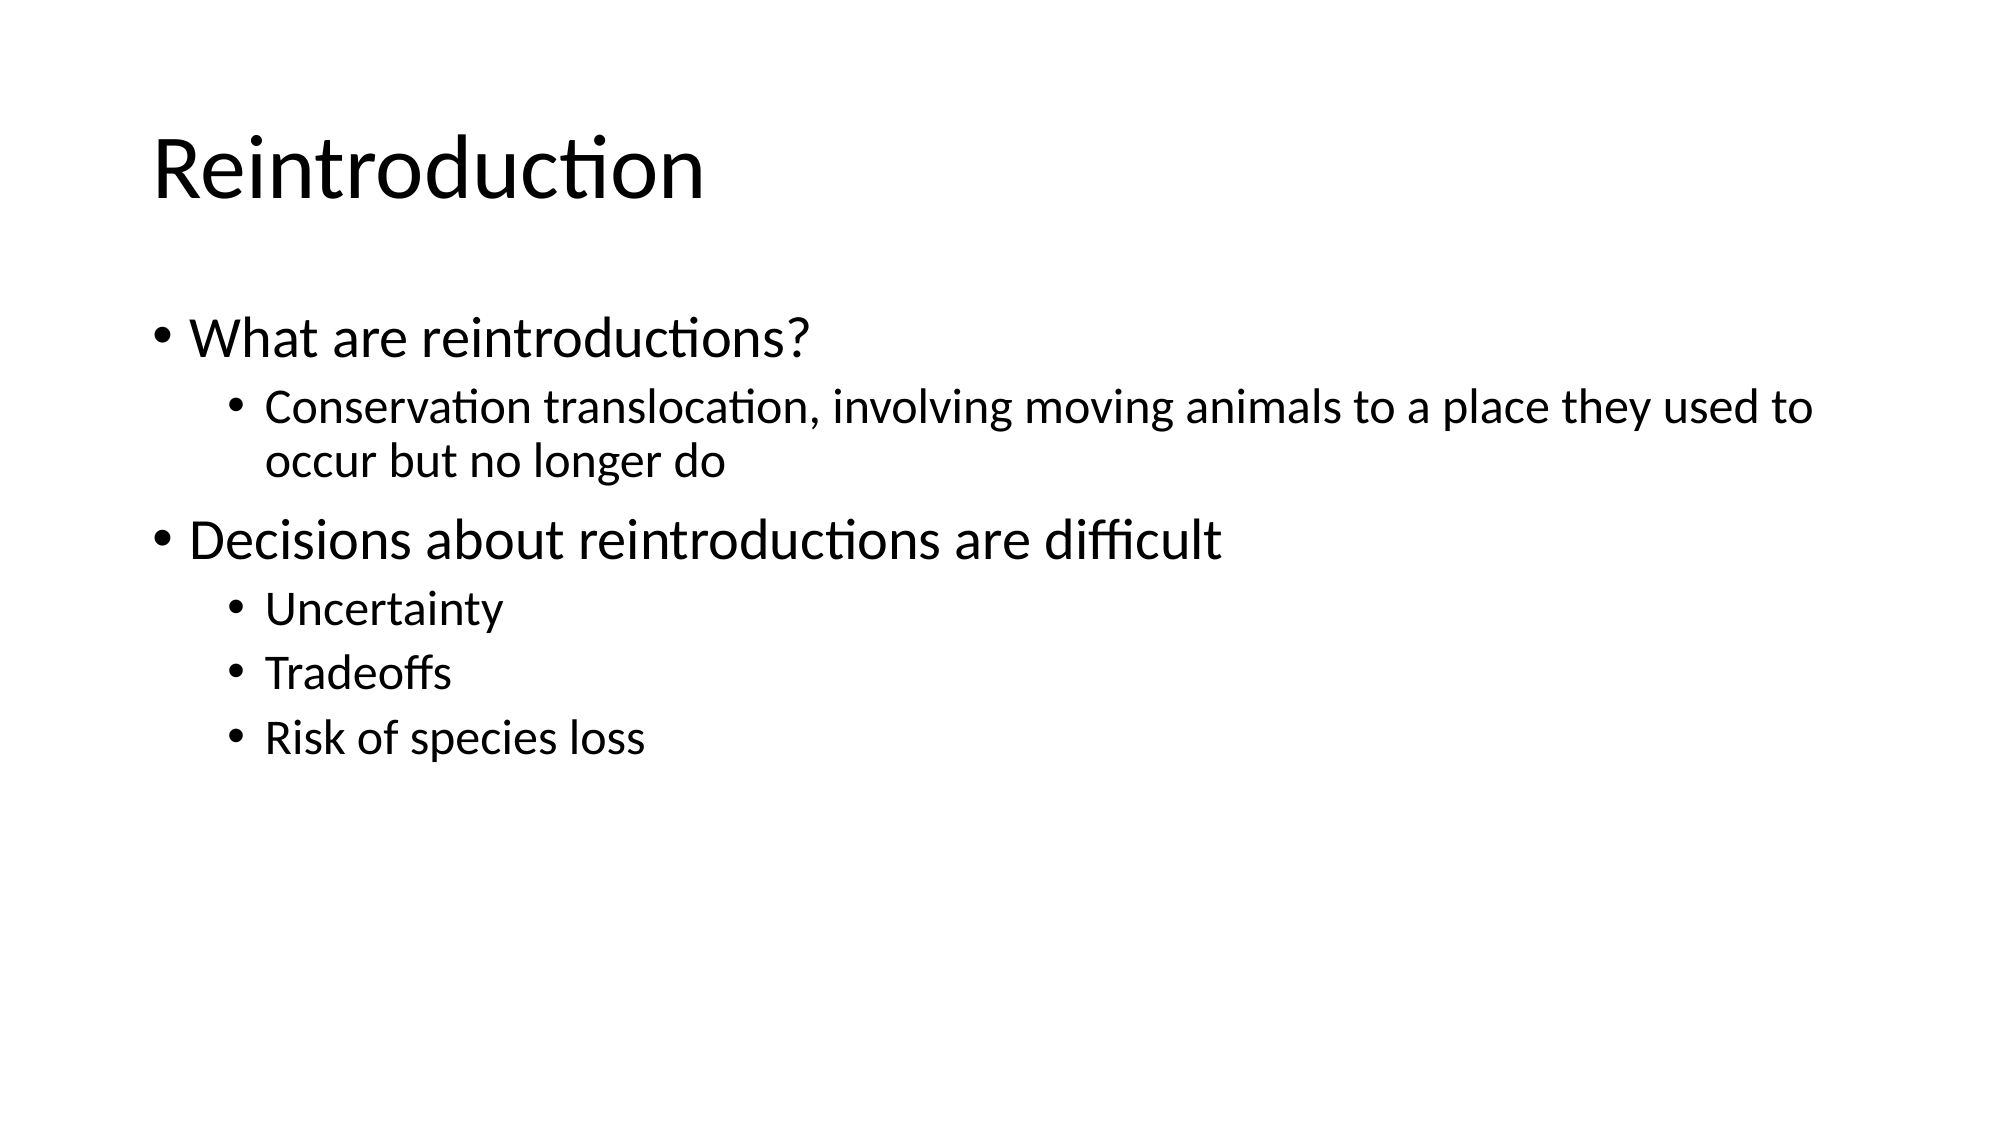

# Reintroduction
What are reintroductions?
Conservation translocation, involving moving animals to a place they used to occur but no longer do
Decisions about reintroductions are difficult
Uncertainty
Tradeoffs
Risk of species loss